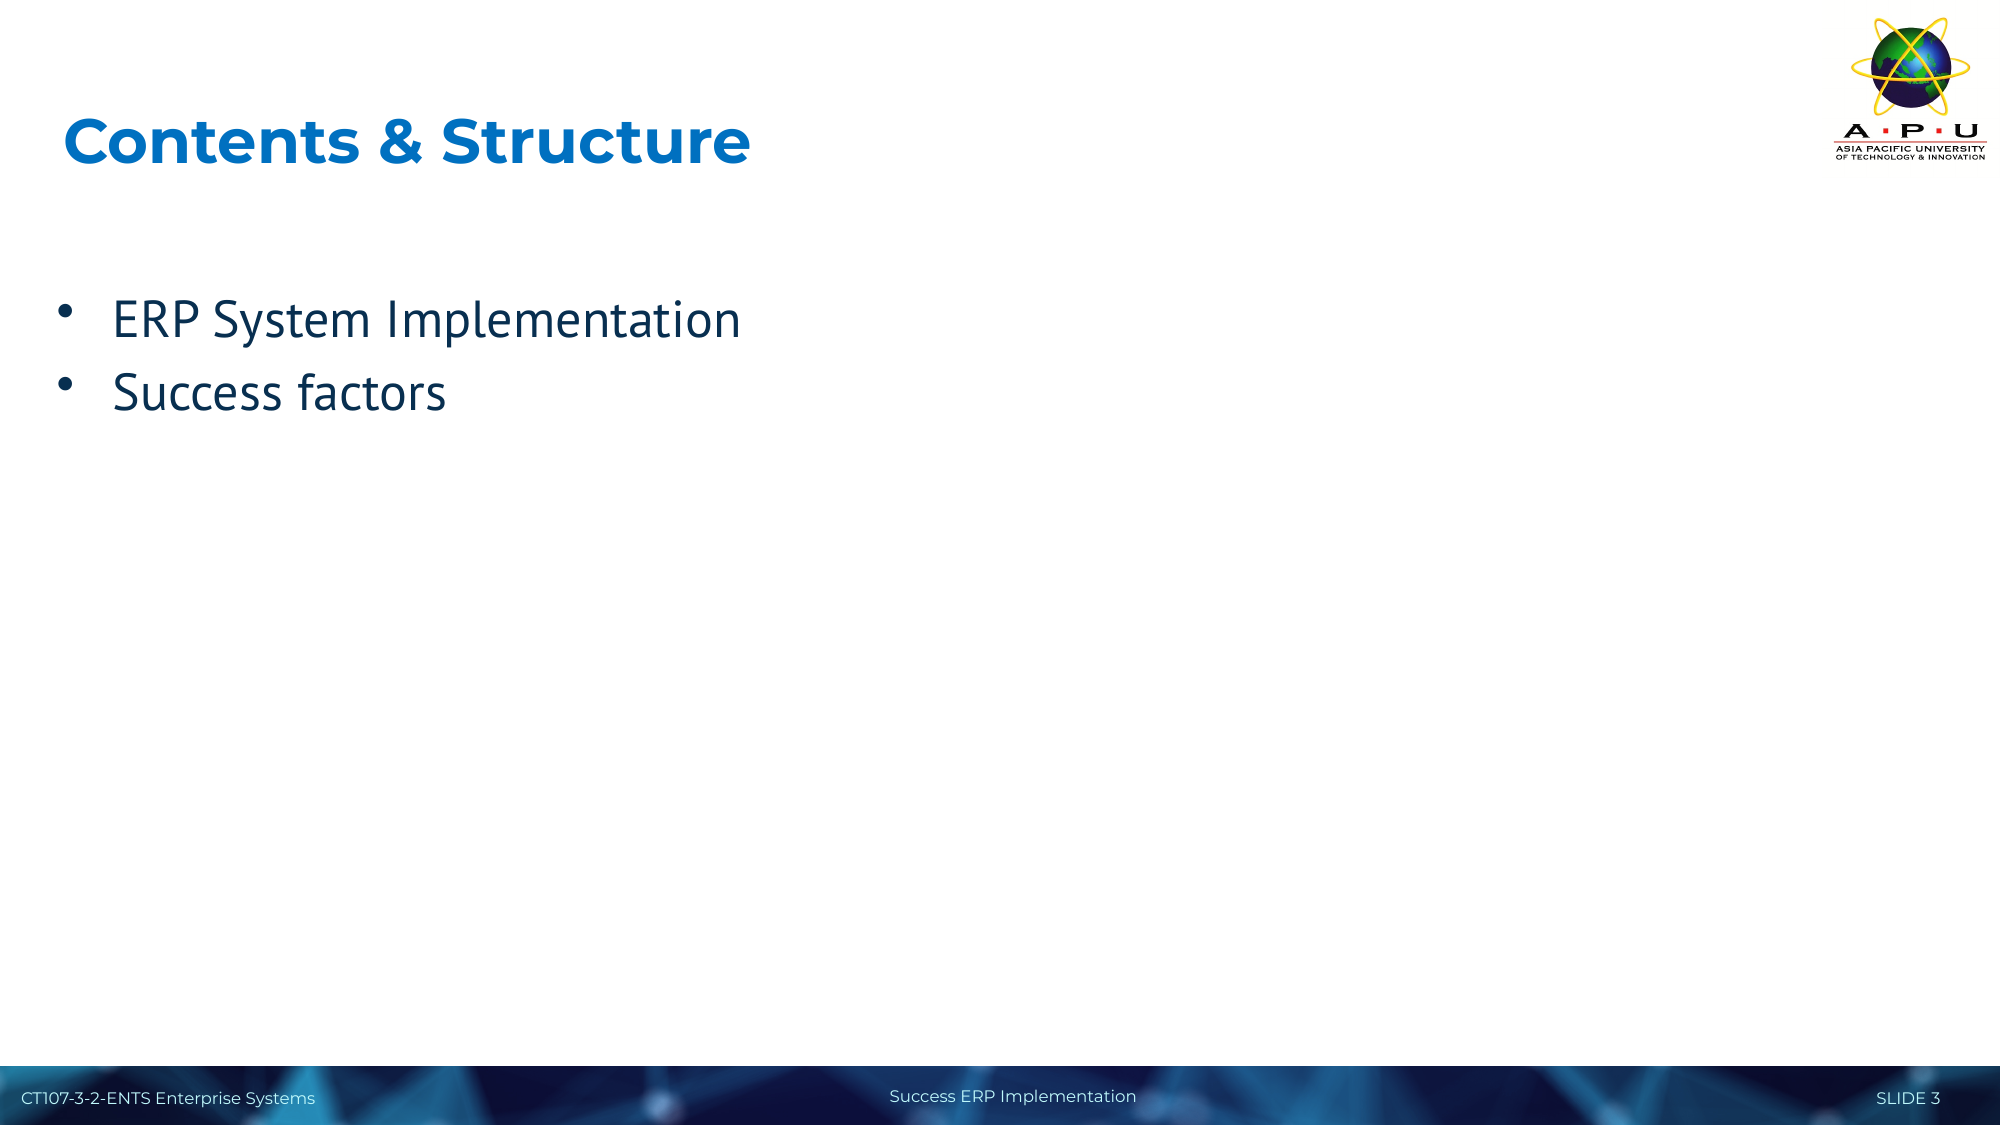

# Contents & Structure
ERP System Implementation
Success factors